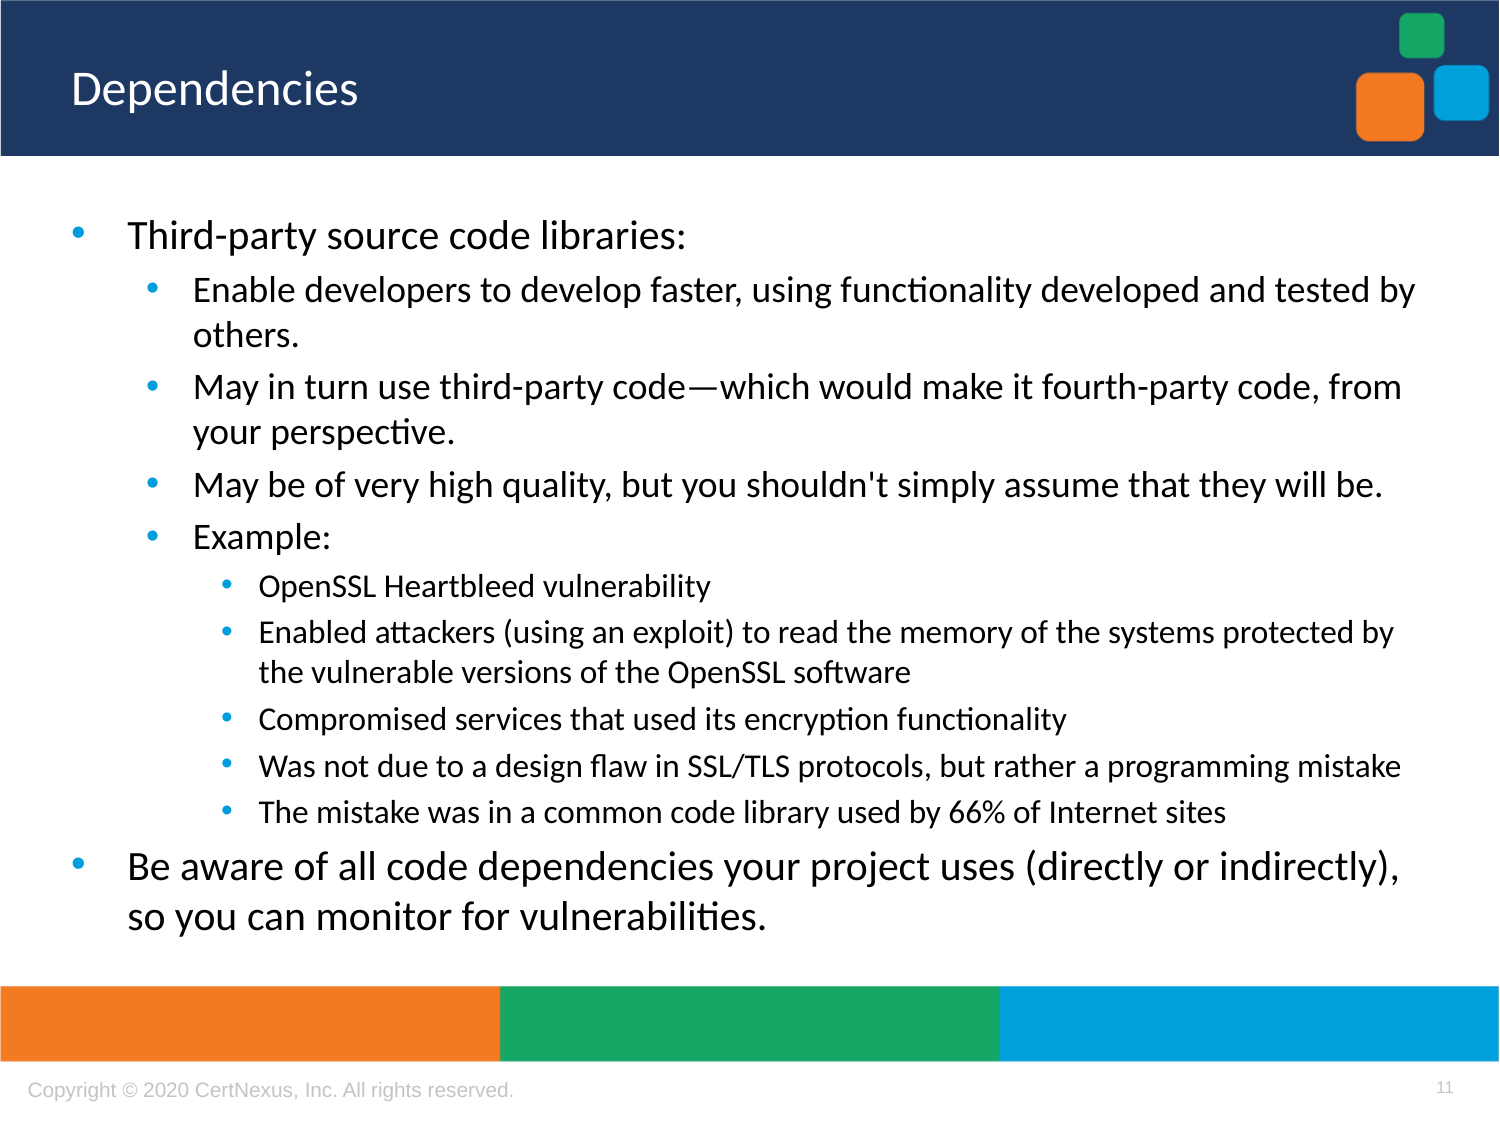

# Dependencies
Third-party source code libraries:
Enable developers to develop faster, using functionality developed and tested by others.
May in turn use third-party code—which would make it fourth-party code, from your perspective.
May be of very high quality, but you shouldn't simply assume that they will be.
Example:
OpenSSL Heartbleed vulnerability
Enabled attackers (using an exploit) to read the memory of the systems protected by the vulnerable versions of the OpenSSL software
Compromised services that used its encryption functionality
Was not due to a design flaw in SSL/TLS protocols, but rather a programming mistake
The mistake was in a common code library used by 66% of Internet sites
Be aware of all code dependencies your project uses (directly or indirectly), so you can monitor for vulnerabilities.
11